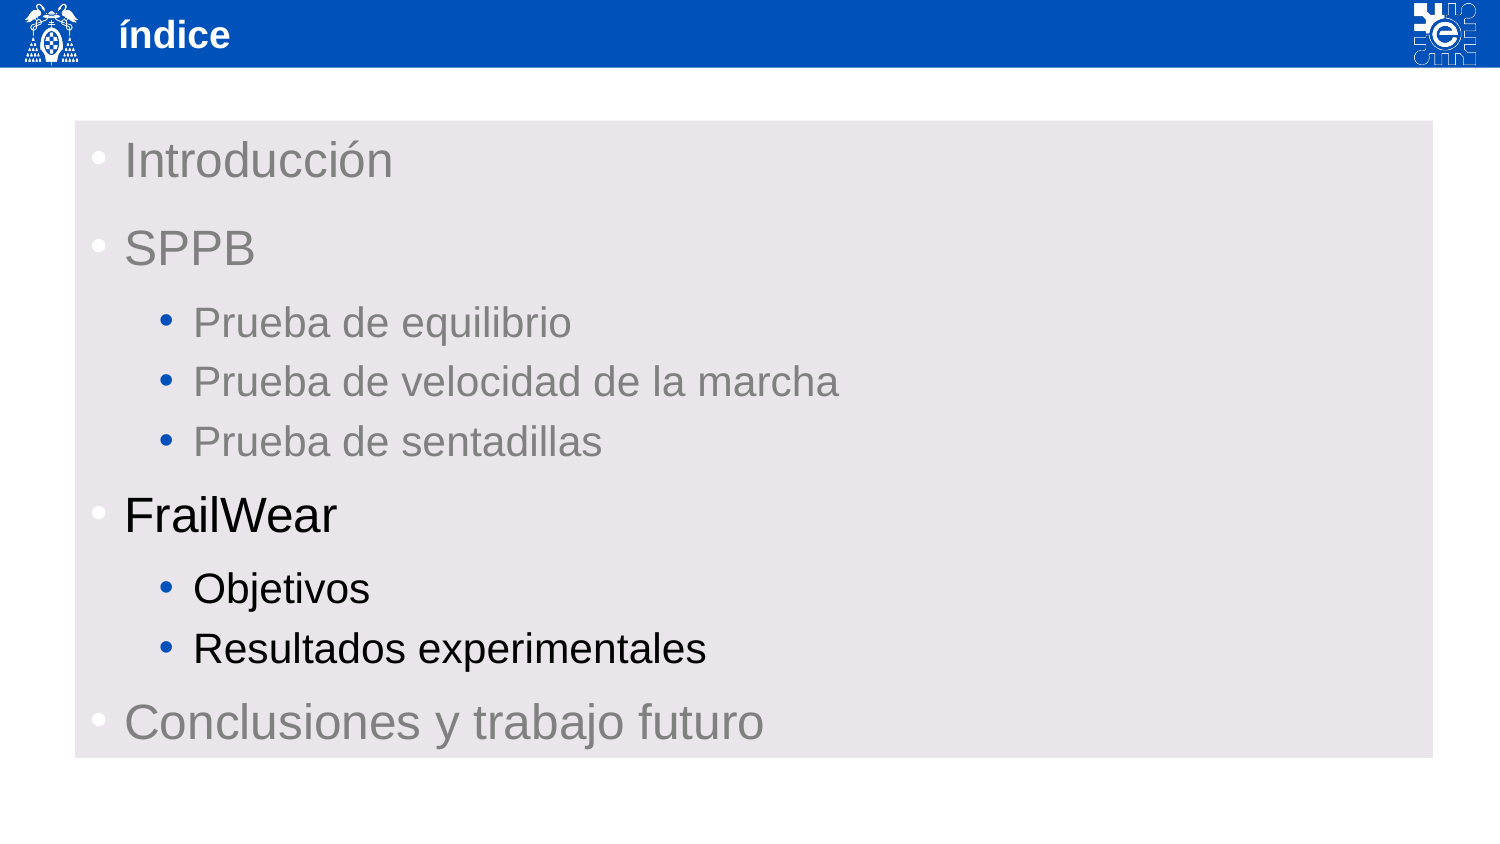

índice
Introducción
SPPB
Prueba de equilibrio
Prueba de velocidad de la marcha
Prueba de sentadillas
FrailWear
Objetivos
Resultados experimentales
Conclusiones y trabajo futuro